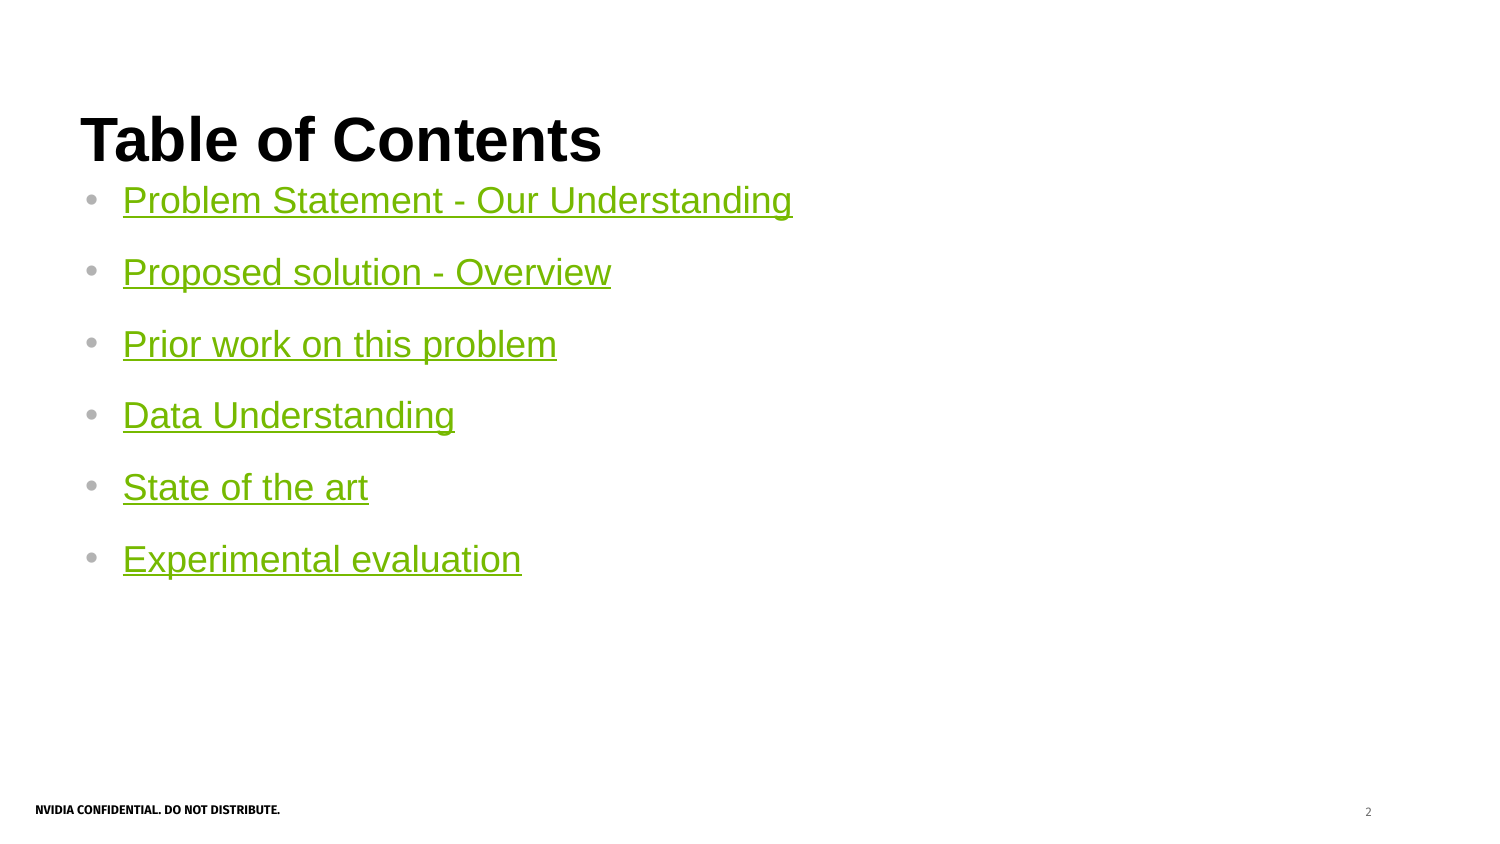

# Table of Contents
Problem Statement - Our Understanding
Proposed solution - Overview
Prior work on this problem
Data Understanding
State of the art
Experimental evaluation